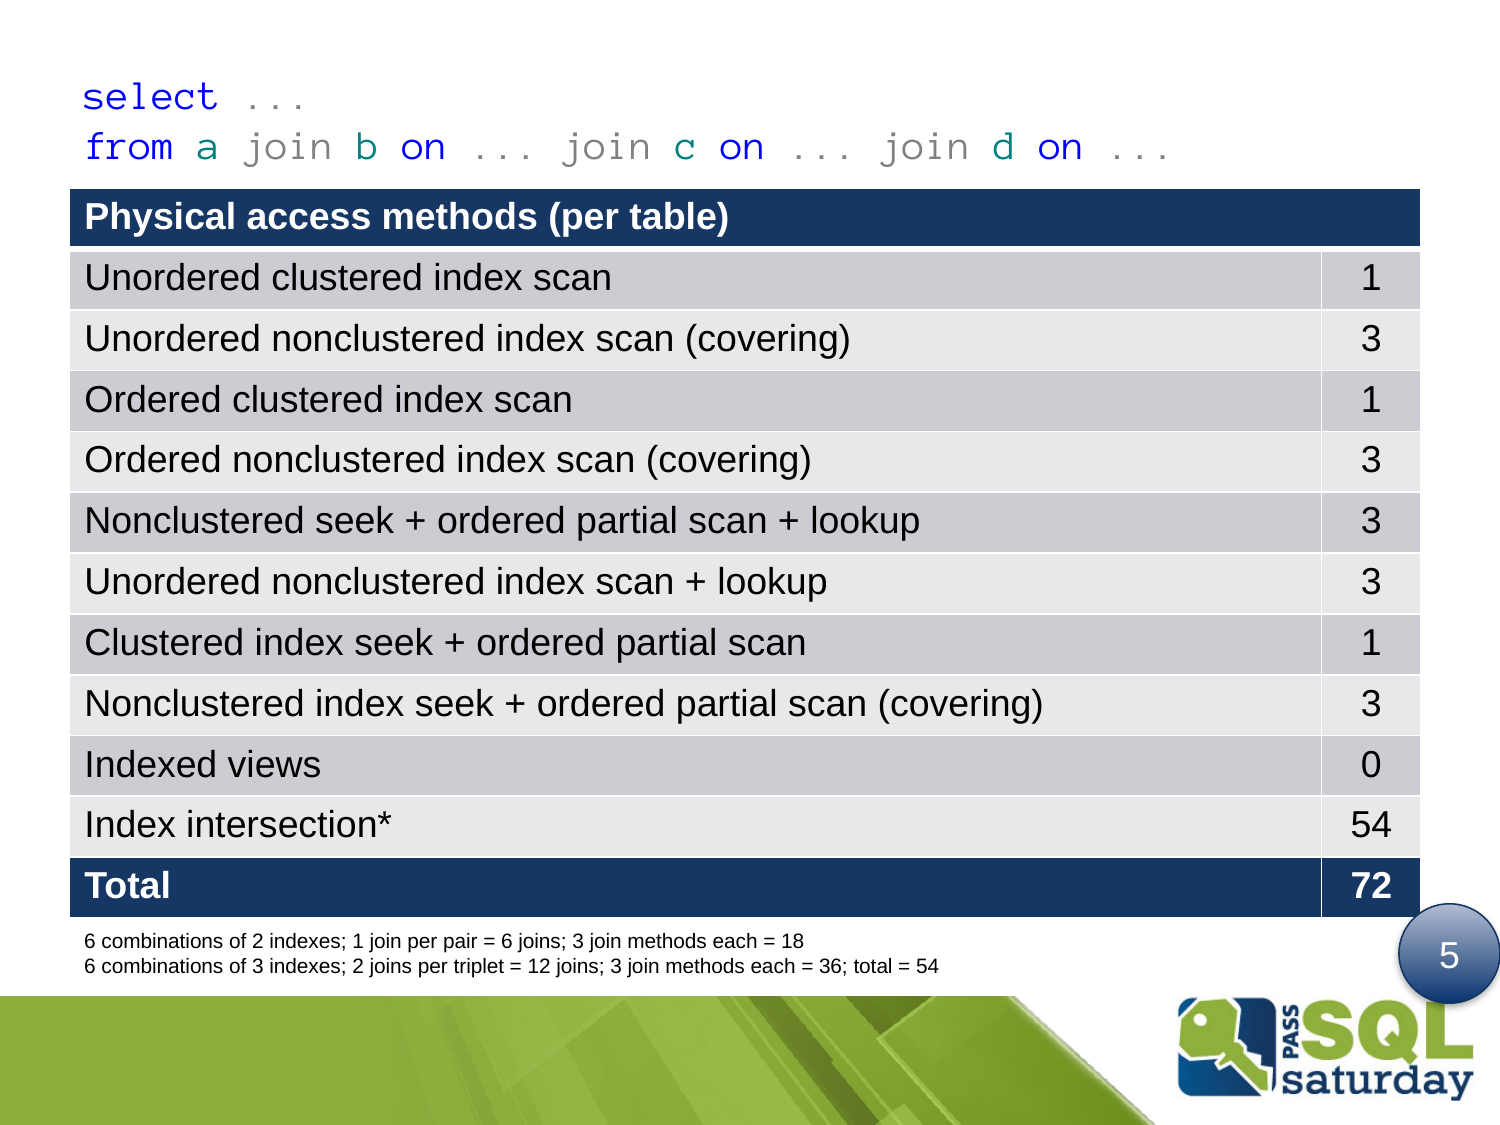

select ...
from a join b on ... join c on ... join d on ...
| Physical access methods (per table) |  |
| --- | --- |
| Unordered clustered index scan | 1 |
| Unordered nonclustered index scan (covering) | 3 |
| Ordered clustered index scan | 1 |
| Ordered nonclustered index scan (covering) | 3 |
| Nonclustered seek + ordered partial scan + lookup | 3 |
| Unordered nonclustered index scan + lookup | 3 |
| Clustered index seek + ordered partial scan | 1 |
| Nonclustered index seek + ordered partial scan (covering) | 3 |
| Indexed views | 0 |
| Index intersection\* | 54 |
| Total | 72 |
5
6 combinations of 2 indexes; 1 join per pair = 6 joins; 3 join methods each = 18
6 combinations of 3 indexes; 2 joins per triplet = 12 joins; 3 join methods each = 36; total = 54